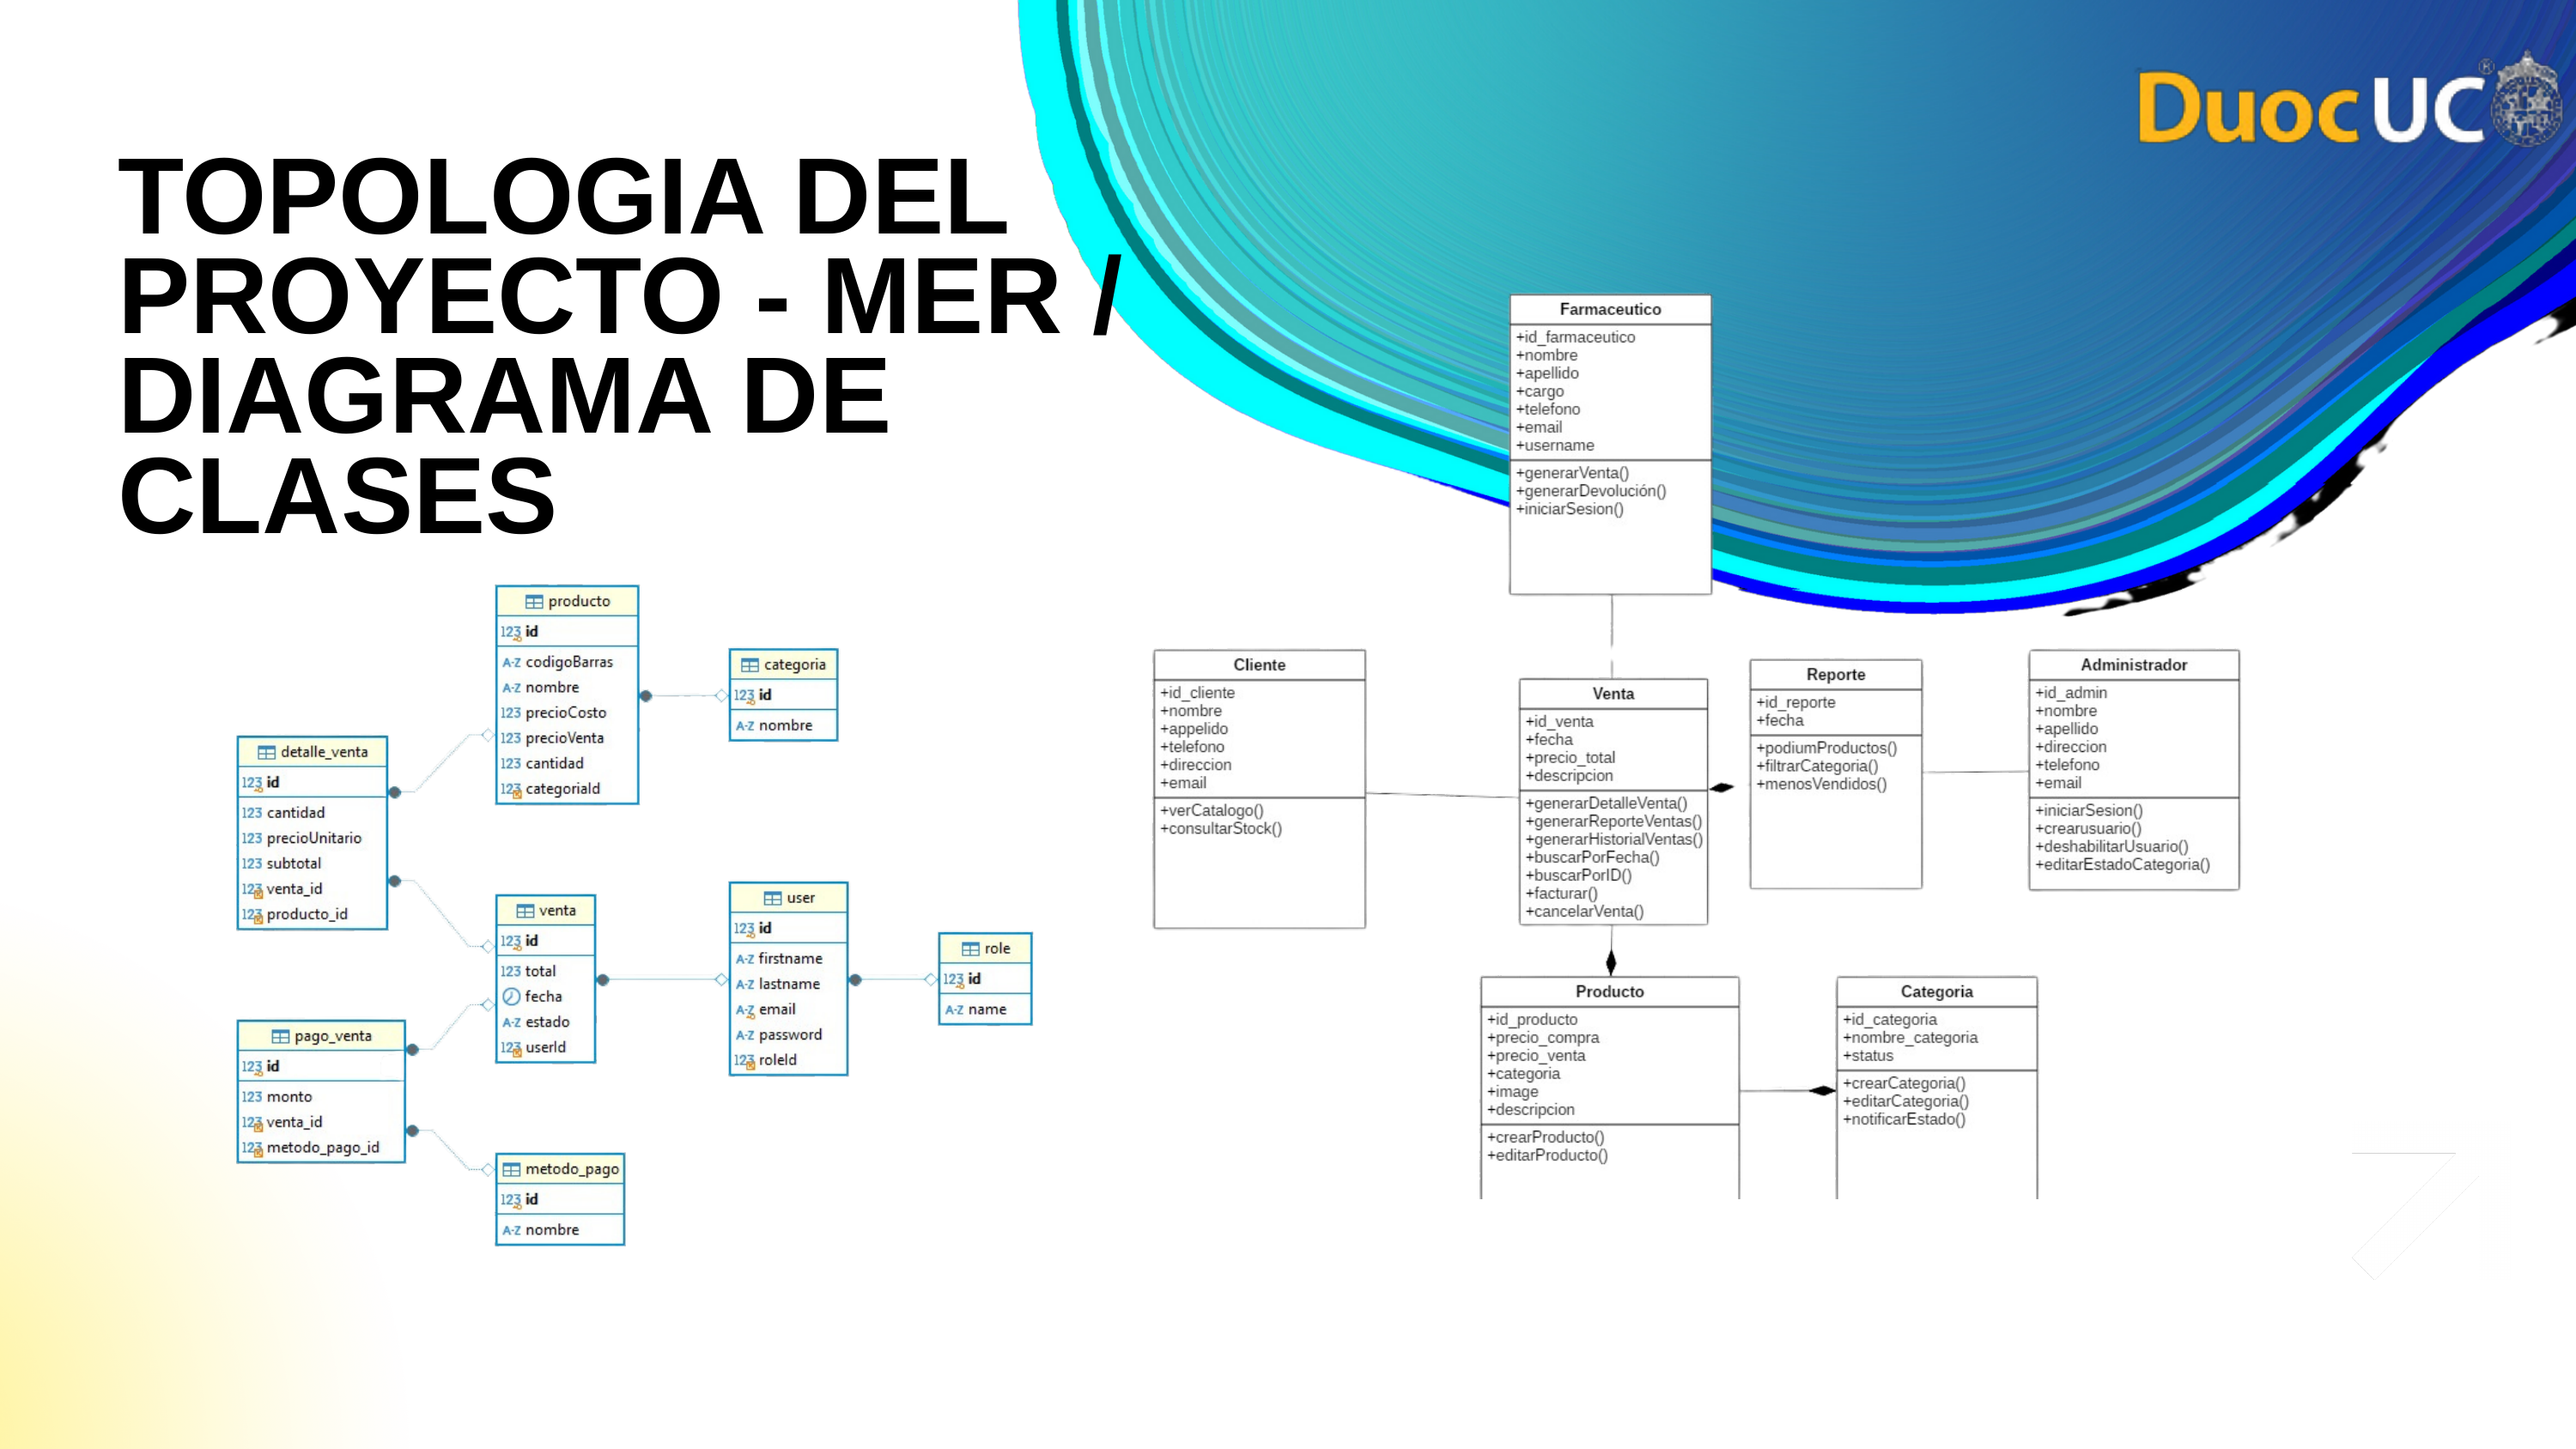

TOPOLOGIA DEL PROYECTO - MER / DIAGRAMA DE CLASES